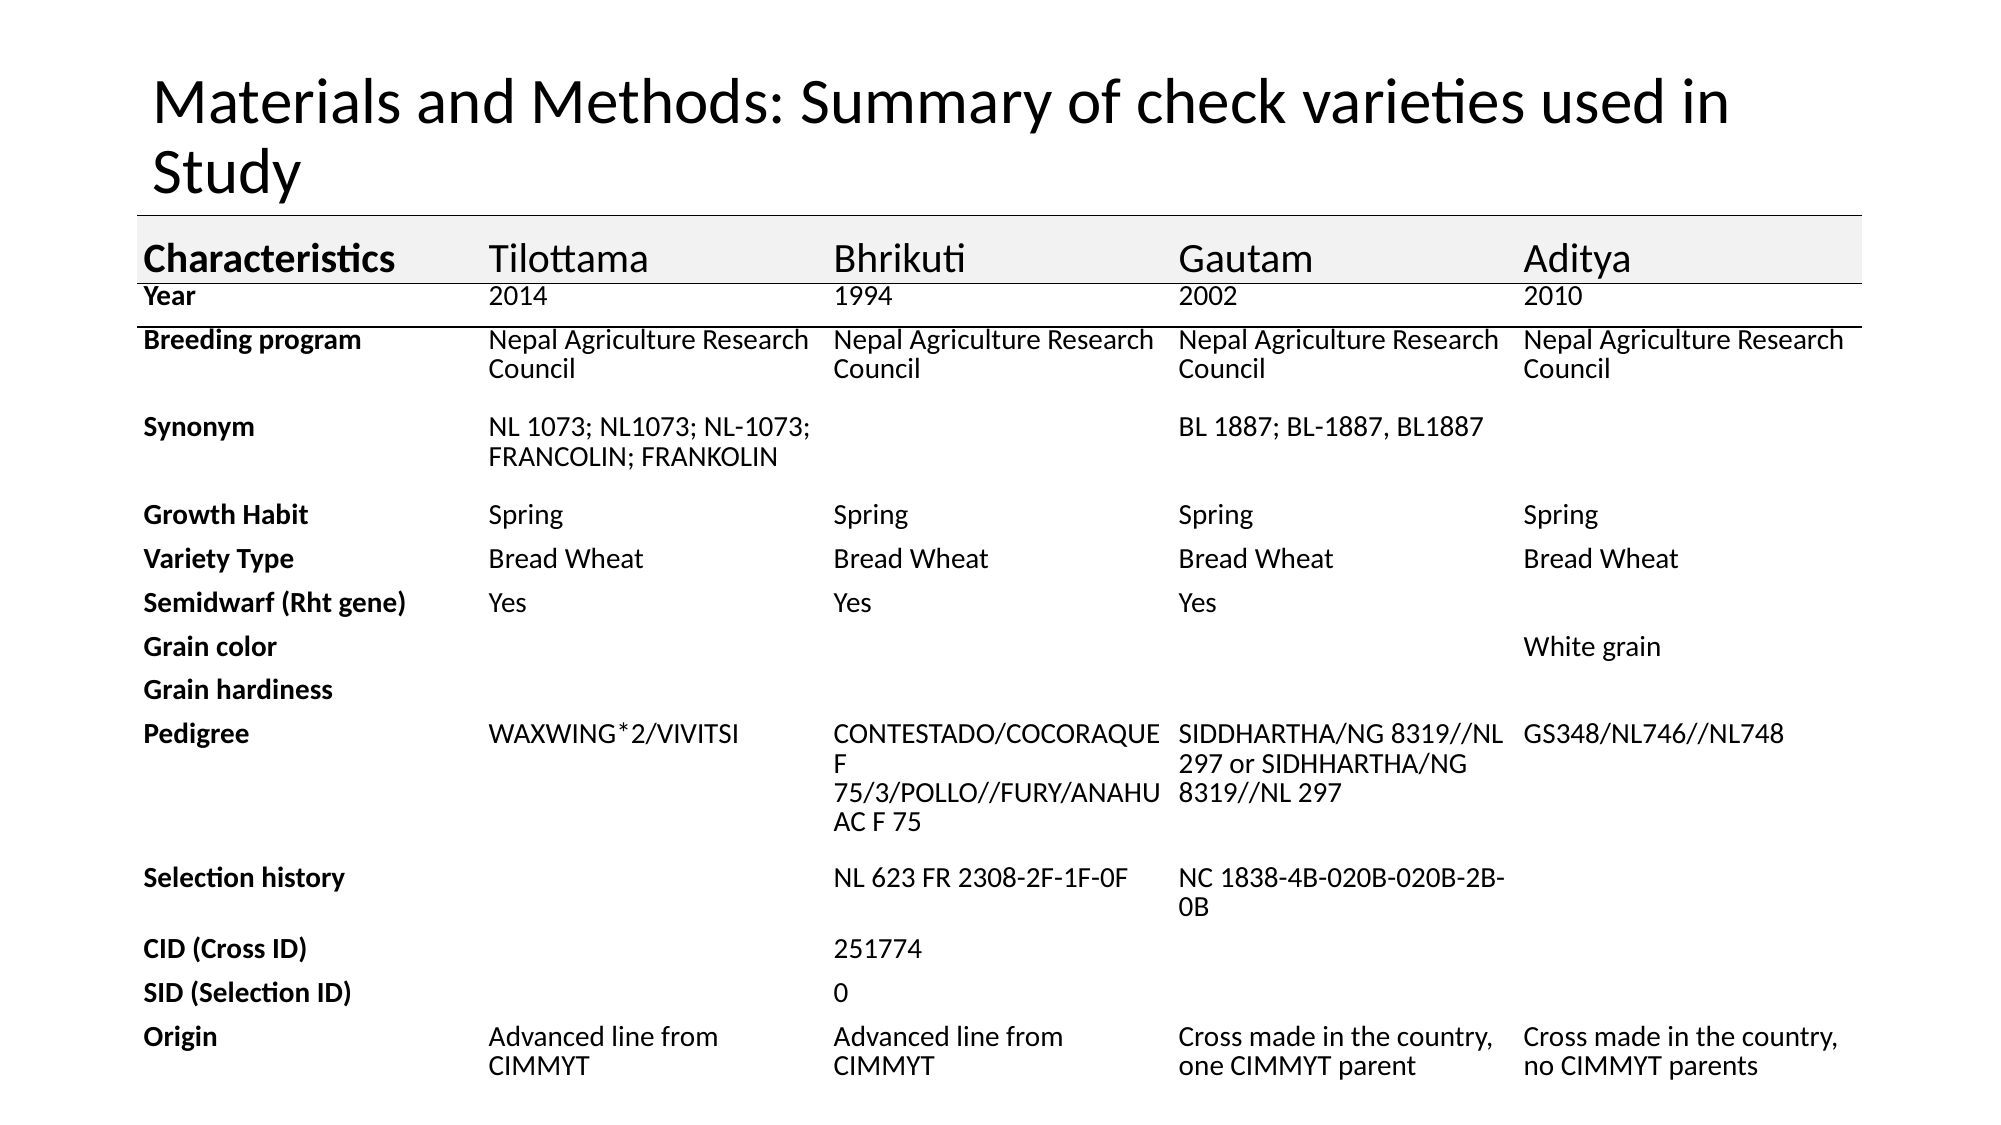

# Materials and Methods: Summary of check varieties used in Study
| Characteristics | Tilottama | Bhrikuti | Gautam | Aditya |
| --- | --- | --- | --- | --- |
| Year | 2014 | 1994 | 2002 | 2010 |
| Breeding program | Nepal Agriculture Research Council | Nepal Agriculture Research Council | Nepal Agriculture Research Council | Nepal Agriculture Research Council |
| Synonym | NL 1073; NL1073; NL-1073; FRANCOLIN; FRANKOLIN |  | BL 1887; BL-1887, BL1887 |  |
| Growth Habit | Spring | Spring | Spring | Spring |
| Variety Type | Bread Wheat | Bread Wheat | Bread Wheat | Bread Wheat |
| Semidwarf (Rht gene) | Yes | Yes | Yes |  |
| Grain color |  |  |  | White grain |
| Grain hardiness |  |  |  |  |
| Pedigree | WAXWING\*2/VIVITSI | CONTESTADO/COCORAQUE F 75/3/POLLO//FURY/ANAHUAC F 75 | SIDDHARTHA/NG 8319//NL 297 or SIDHHARTHA/NG 8319//NL 297 | GS348/NL746//NL748 |
| Selection history |  | NL 623 FR 2308-2F-1F-0F | NC 1838-4B-020B-020B-2B-0B |  |
| CID (Cross ID) |  | 251774 |  |  |
| SID (Selection ID) |  | 0 |  |  |
| Origin | Advanced line from CIMMYT | Advanced line from CIMMYT | Cross made in the country, one CIMMYT parent | Cross made in the country, no CIMMYT parents |